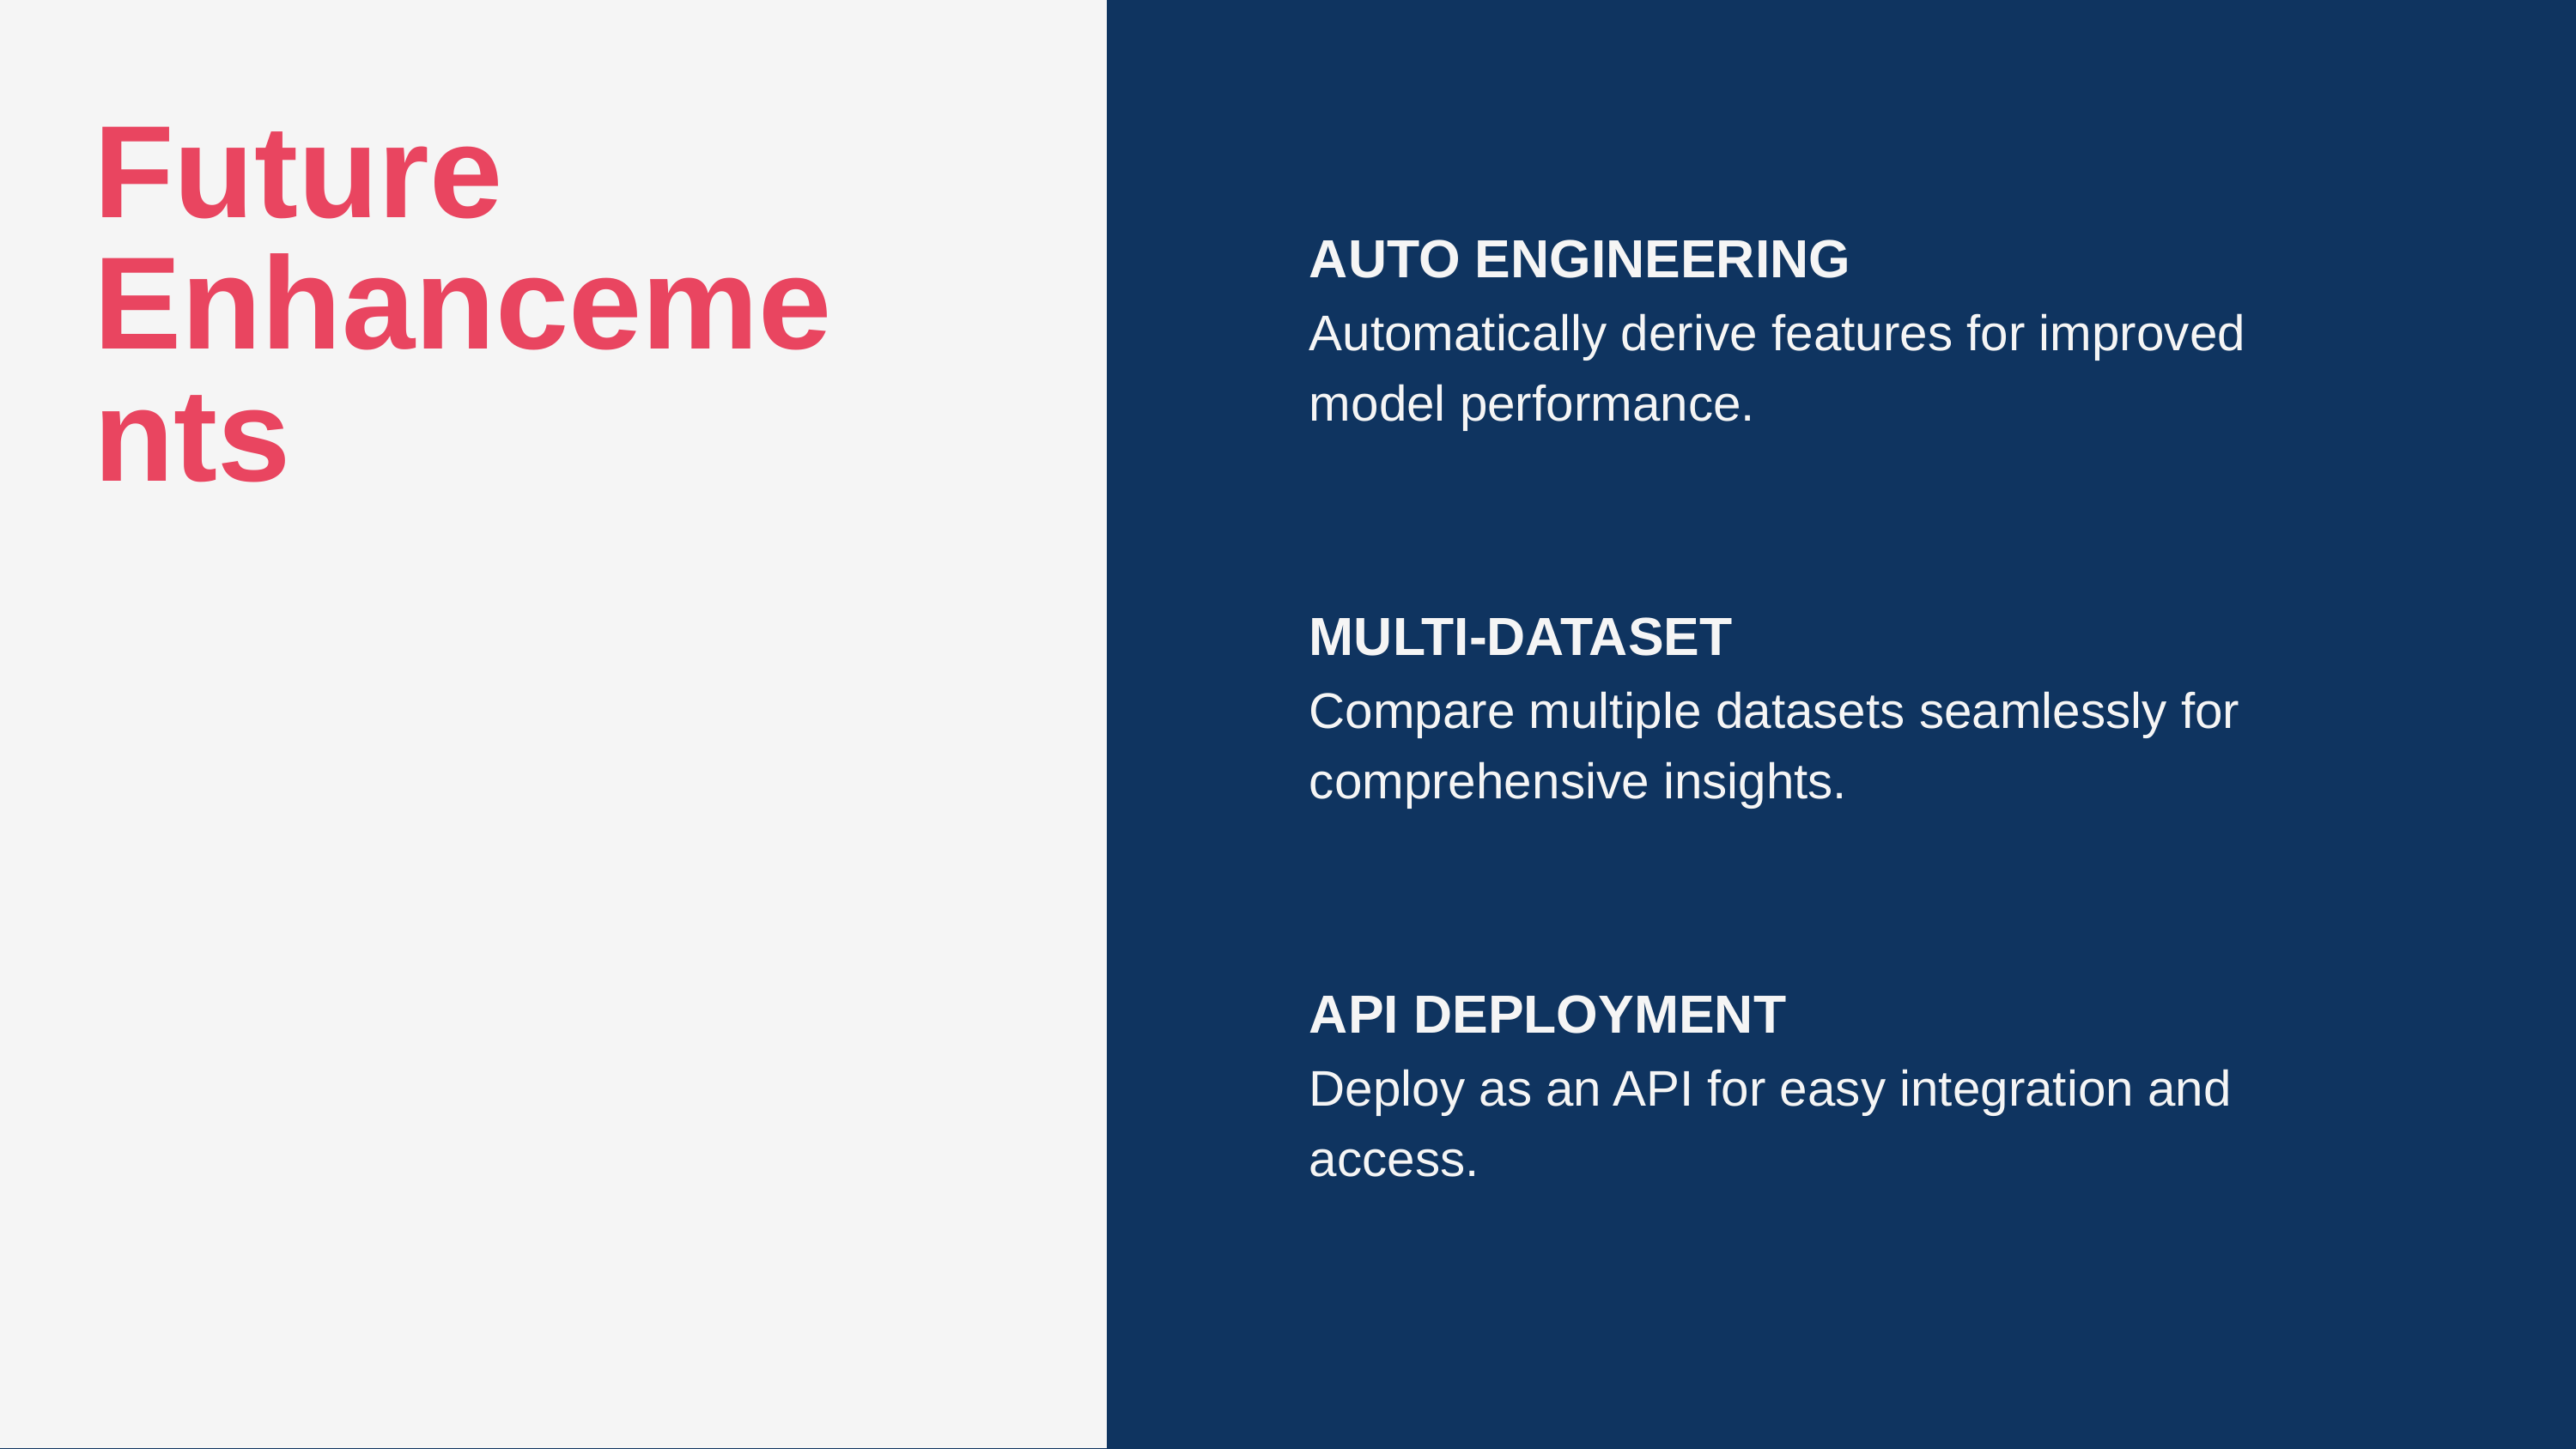

Future Enhancements
AUTO ENGINEERING
Automatically derive features for improved model performance.
MULTI-DATASET
Compare multiple datasets seamlessly for comprehensive insights.
API DEPLOYMENT
Deploy as an API for easy integration and access.